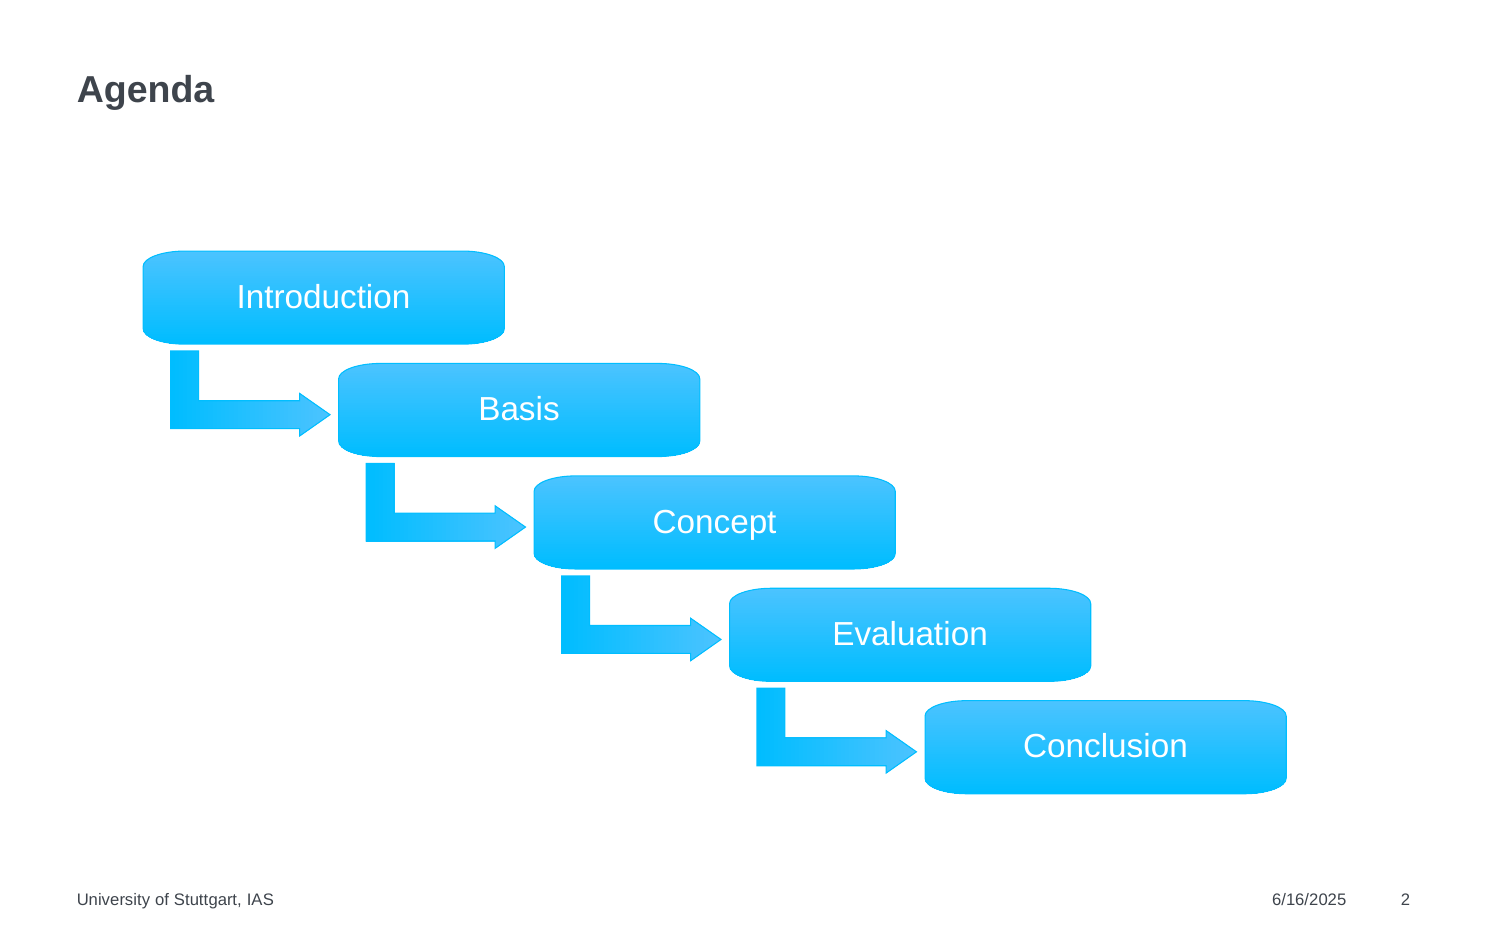

# Agenda

Introduction

Basis

Concept

Evaluation

Conclusion
University of Stuttgart, IAS
6/16/2025
2